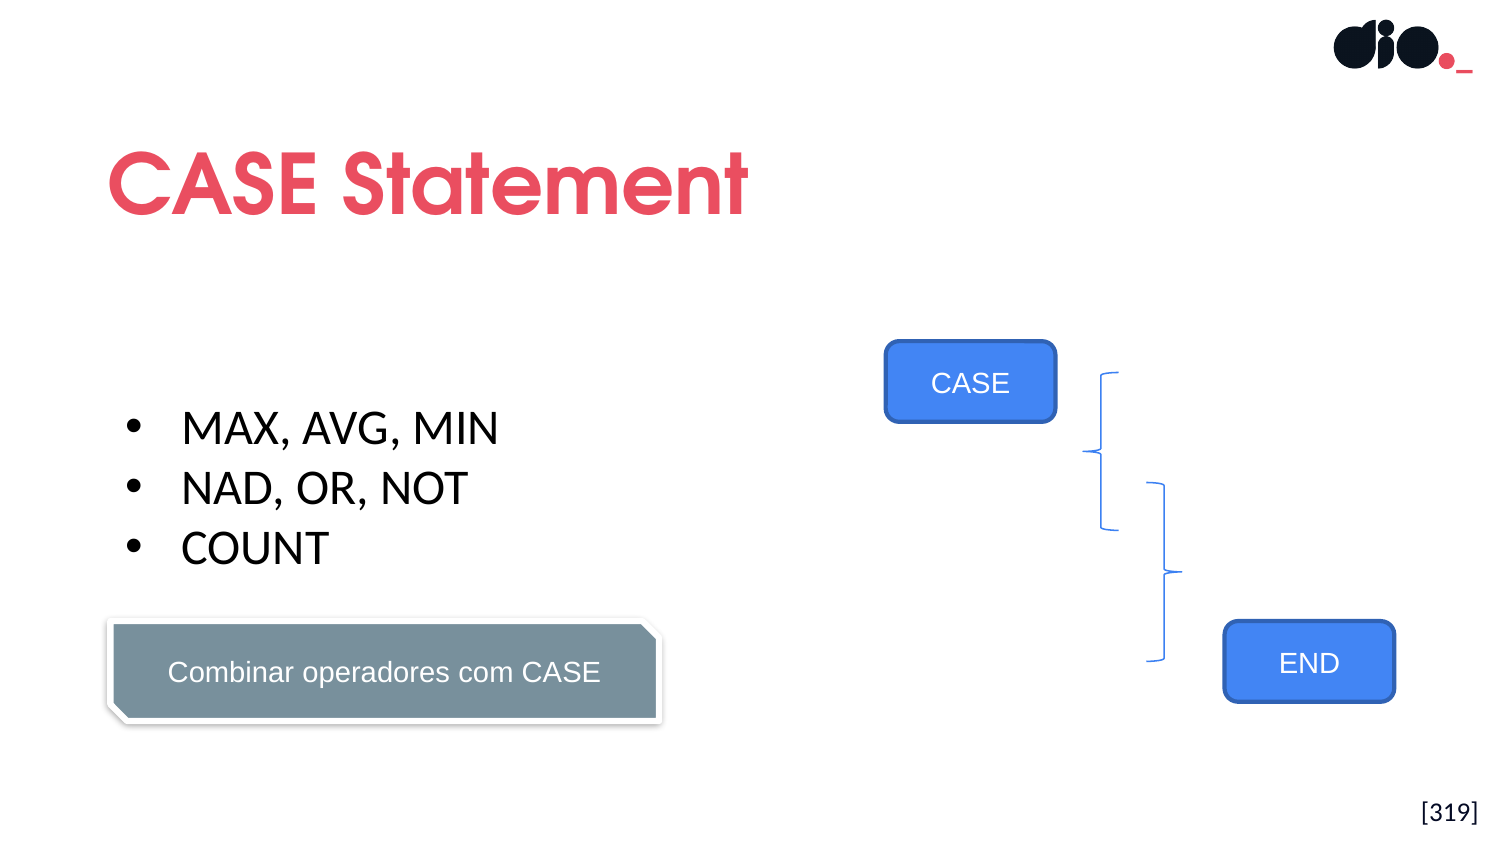

CASE Statement
MAX, AVG, MIN
NAD, OR, NOT
COUNT

CASE

Combinar operadores com CASE
END
[319]